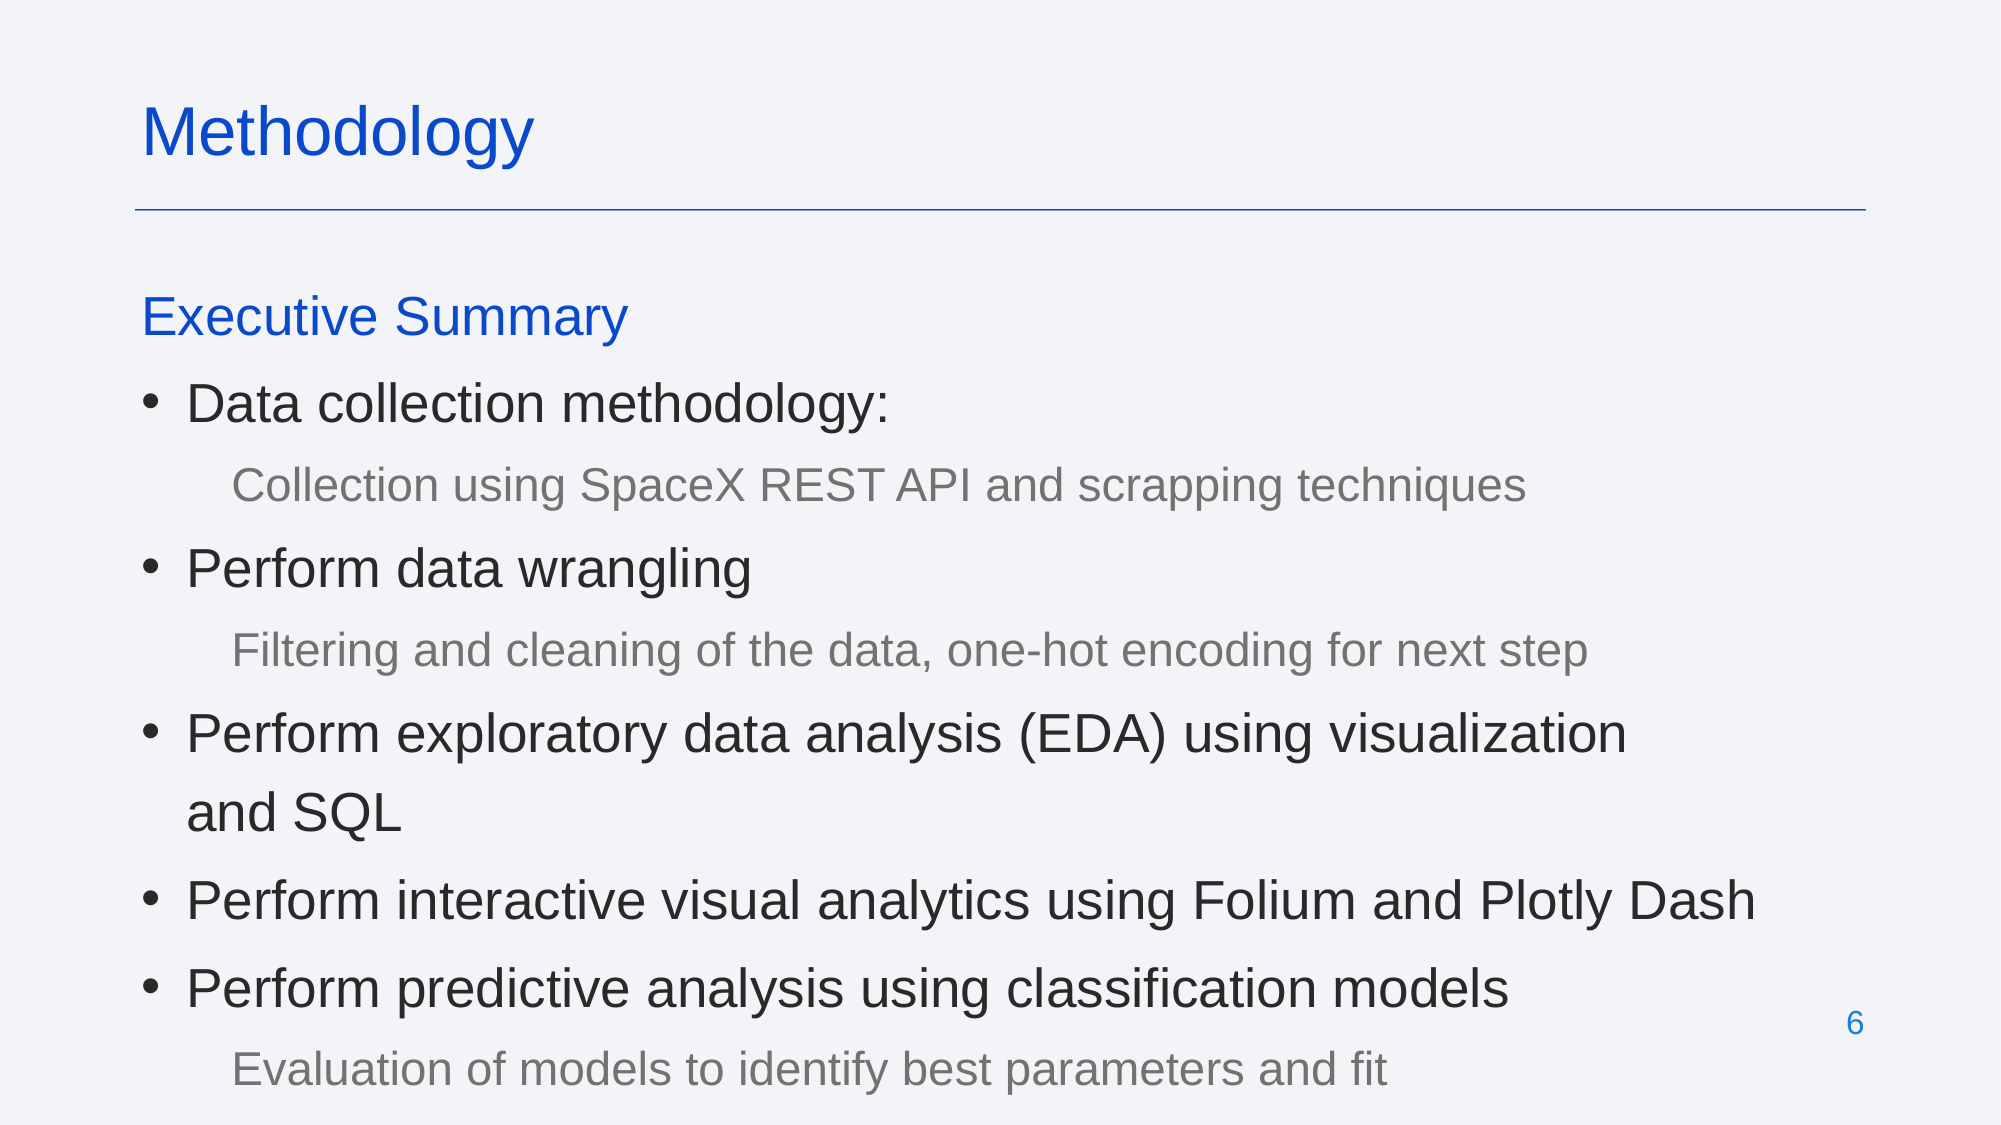

Methodology
Executive Summary
Data collection methodology:
Collection using SpaceX REST API and scrapping techniques
Perform data wrangling
Filtering and cleaning of the data, one-hot encoding for next step
Perform exploratory data analysis (EDA) using visualization and SQL
Perform interactive visual analytics using Folium and Plotly Dash
Perform predictive analysis using classification models
Evaluation of models to identify best parameters and fit

6